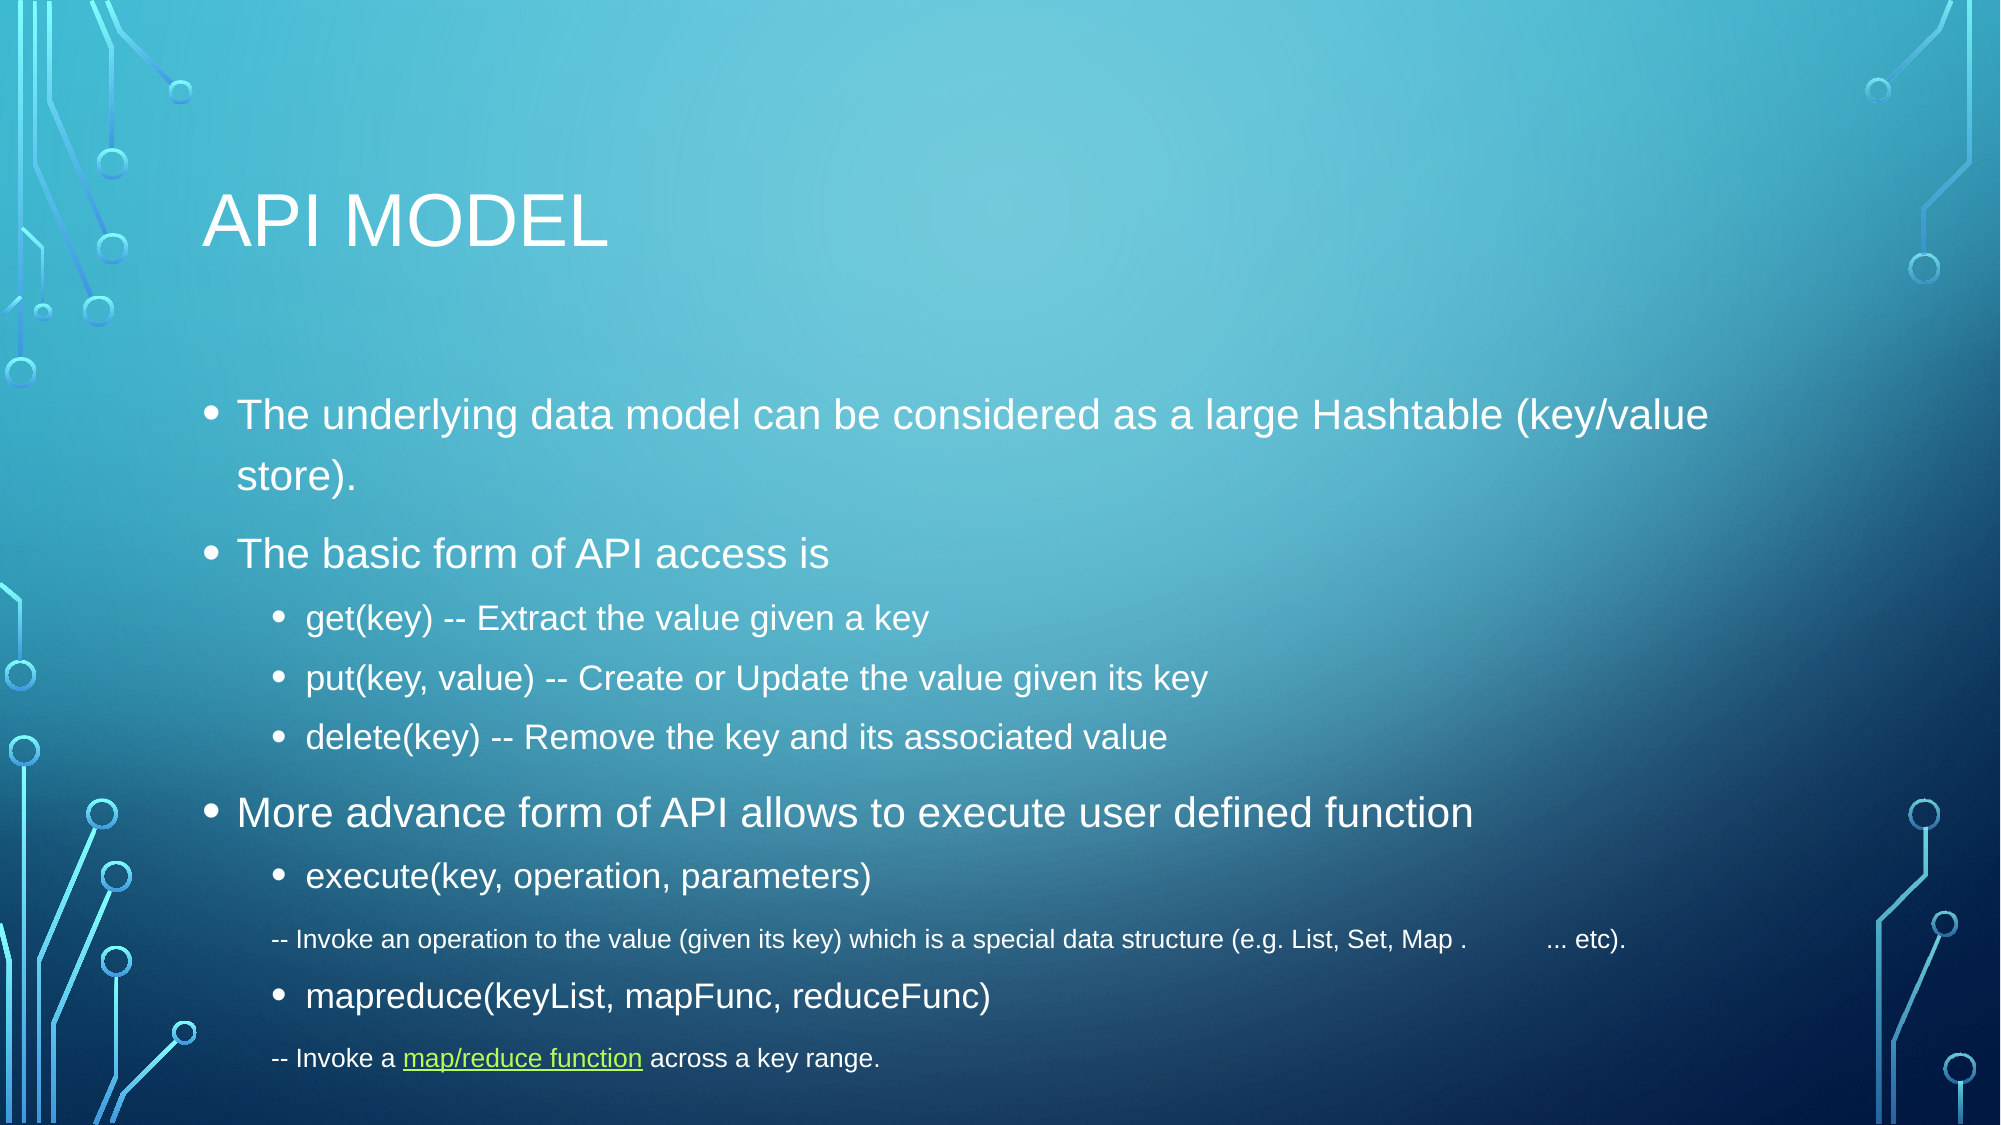

# API model
The underlying data model can be considered as a large Hashtable (key/value store).
The basic form of API access is
get(key) -- Extract the value given a key
put(key, value) -- Create or Update the value given its key
delete(key) -- Remove the key and its associated value
More advance form of API allows to execute user defined function
execute(key, operation, parameters)
	-- Invoke an operation to the value (given its key) which is a special data structure (e.g. List, Set, Map .	... etc).
mapreduce(keyList, mapFunc, reduceFunc)
	-- Invoke a map/reduce function across a key range.